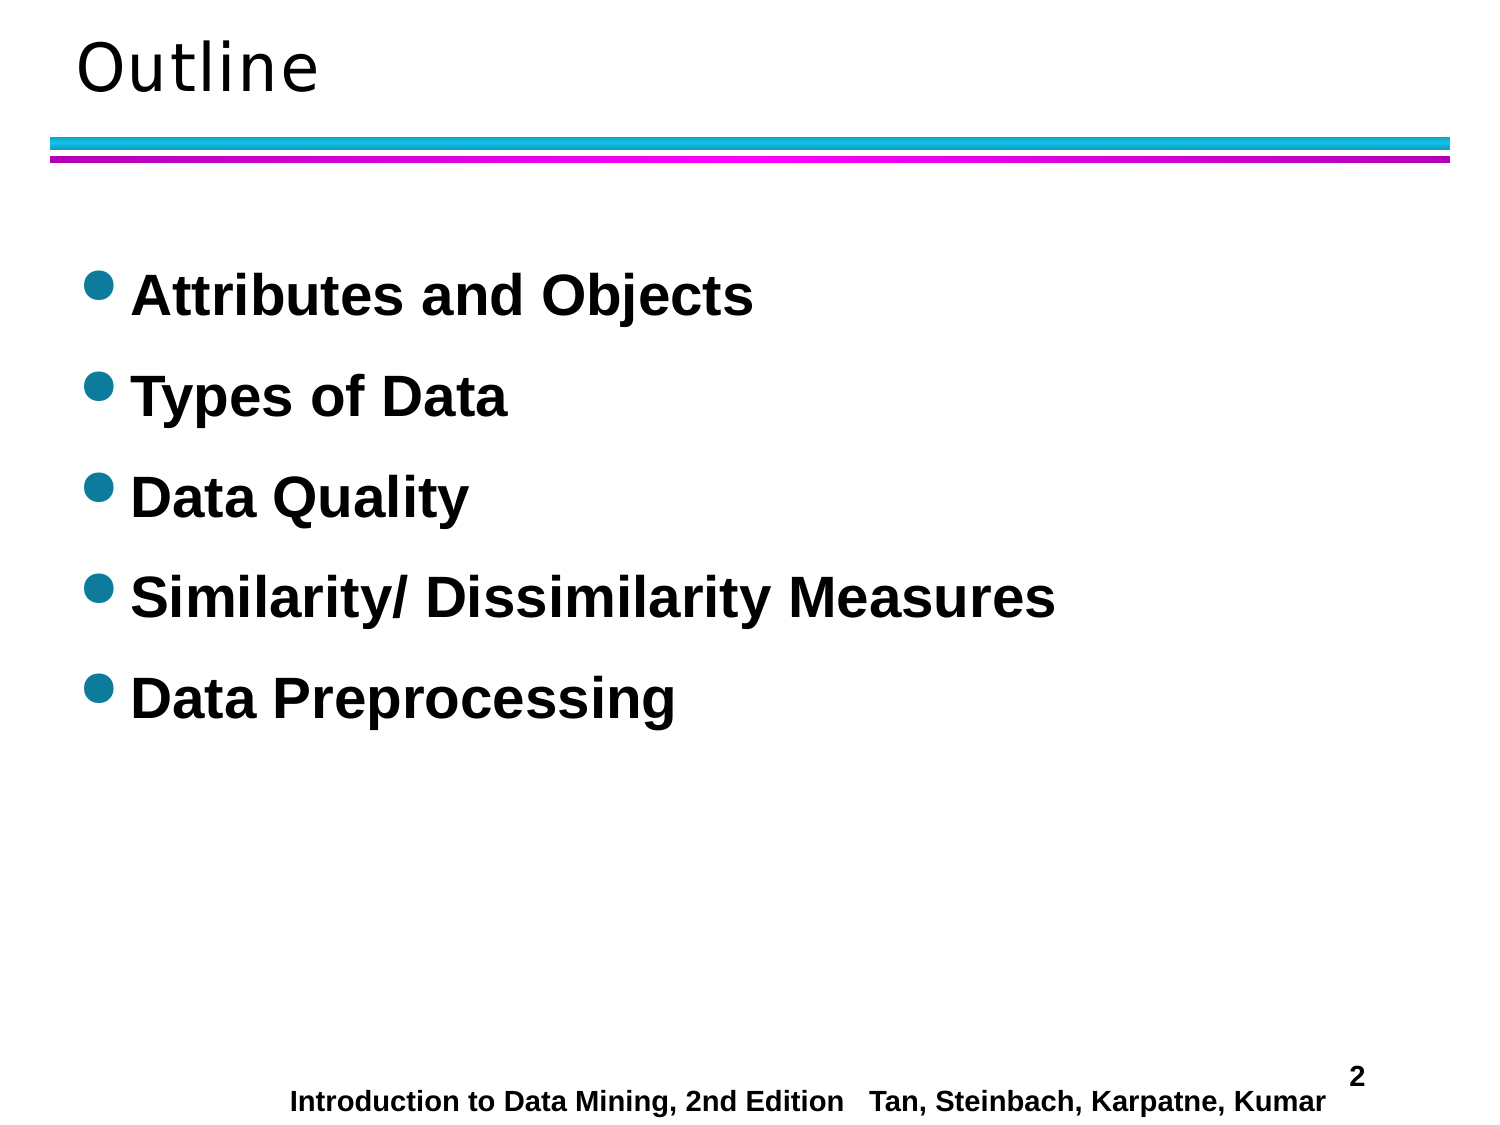

# Outline
Attributes and Objects
Types of Data
Data Quality
Similarity/ Dissimilarity Measures
Data Preprocessing